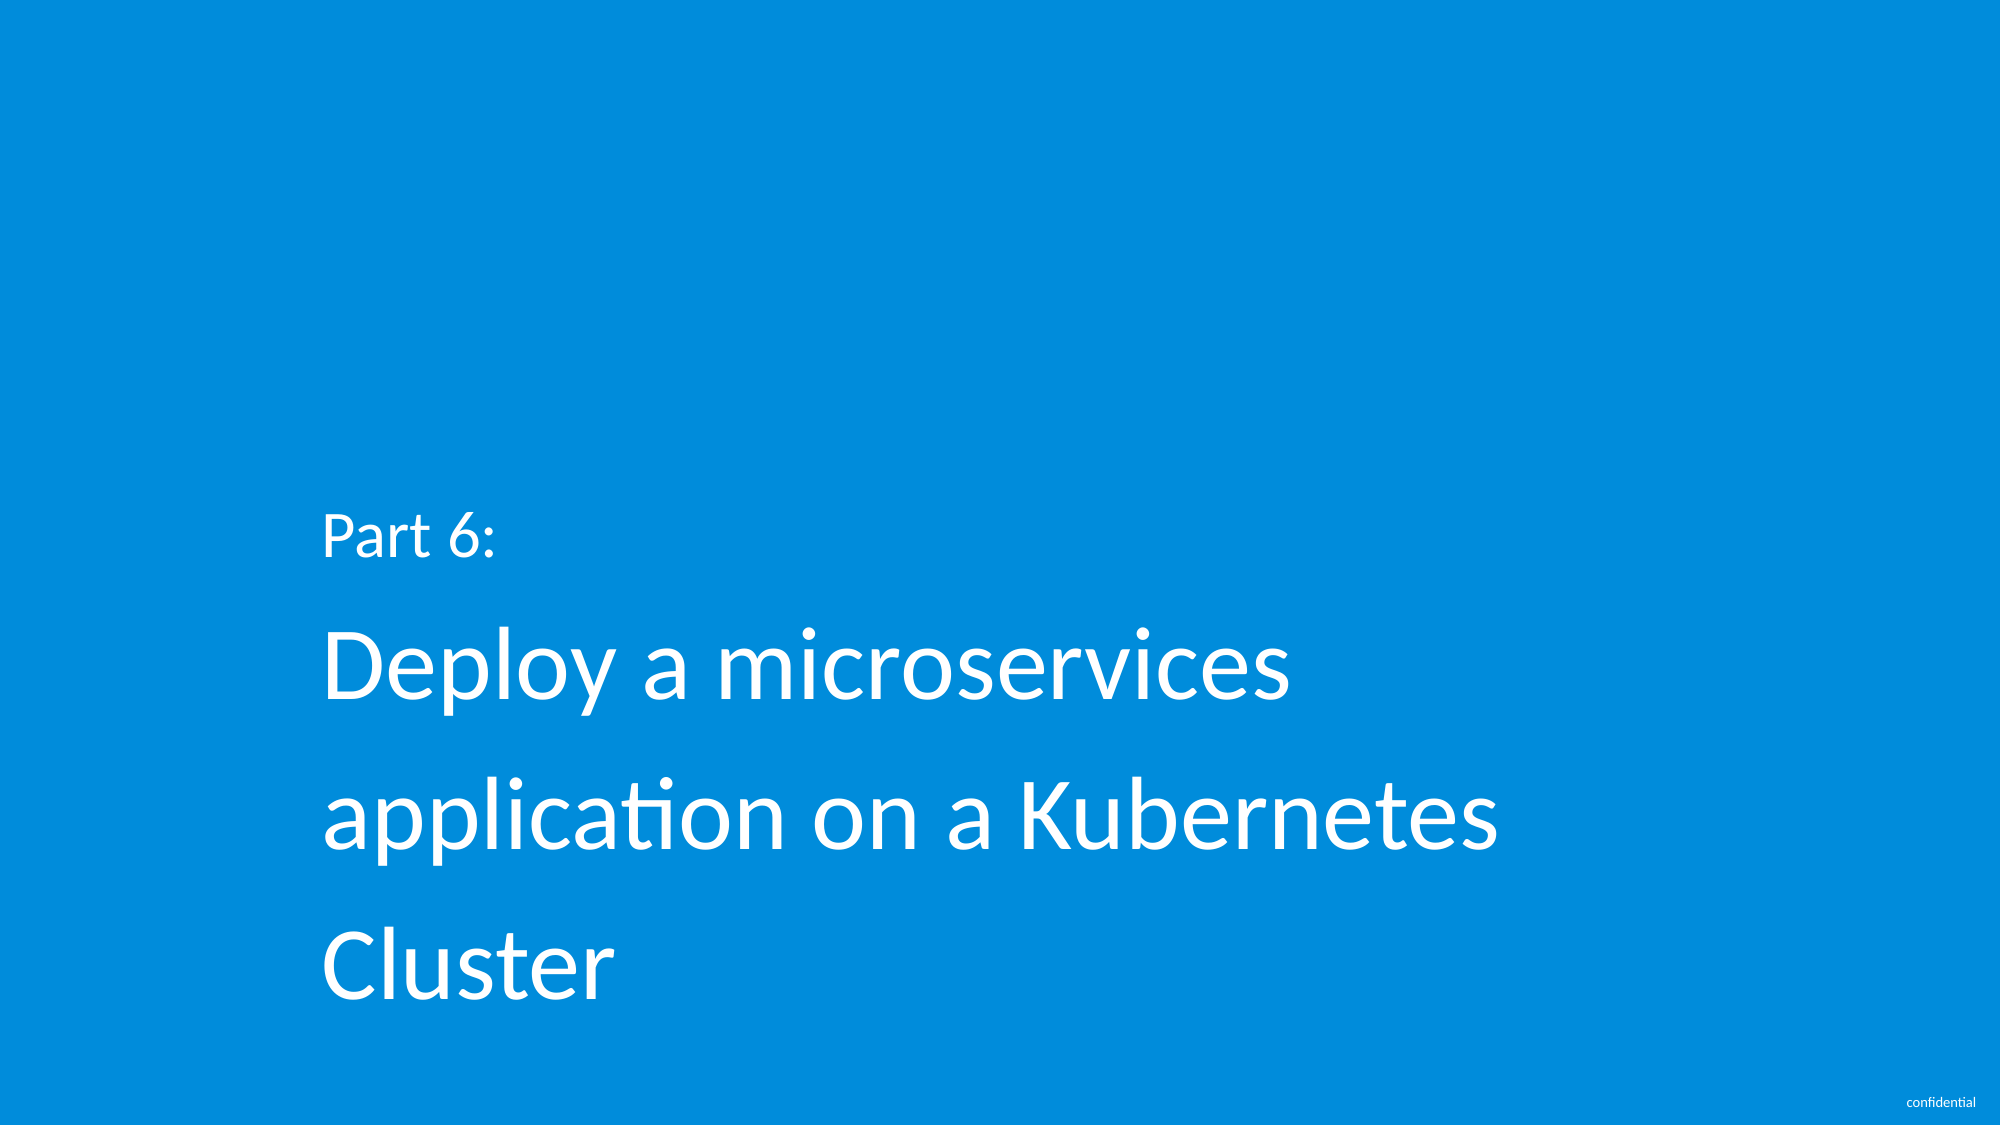

# Part 6: Deploy a microservices application on a Kubernetes Cluster